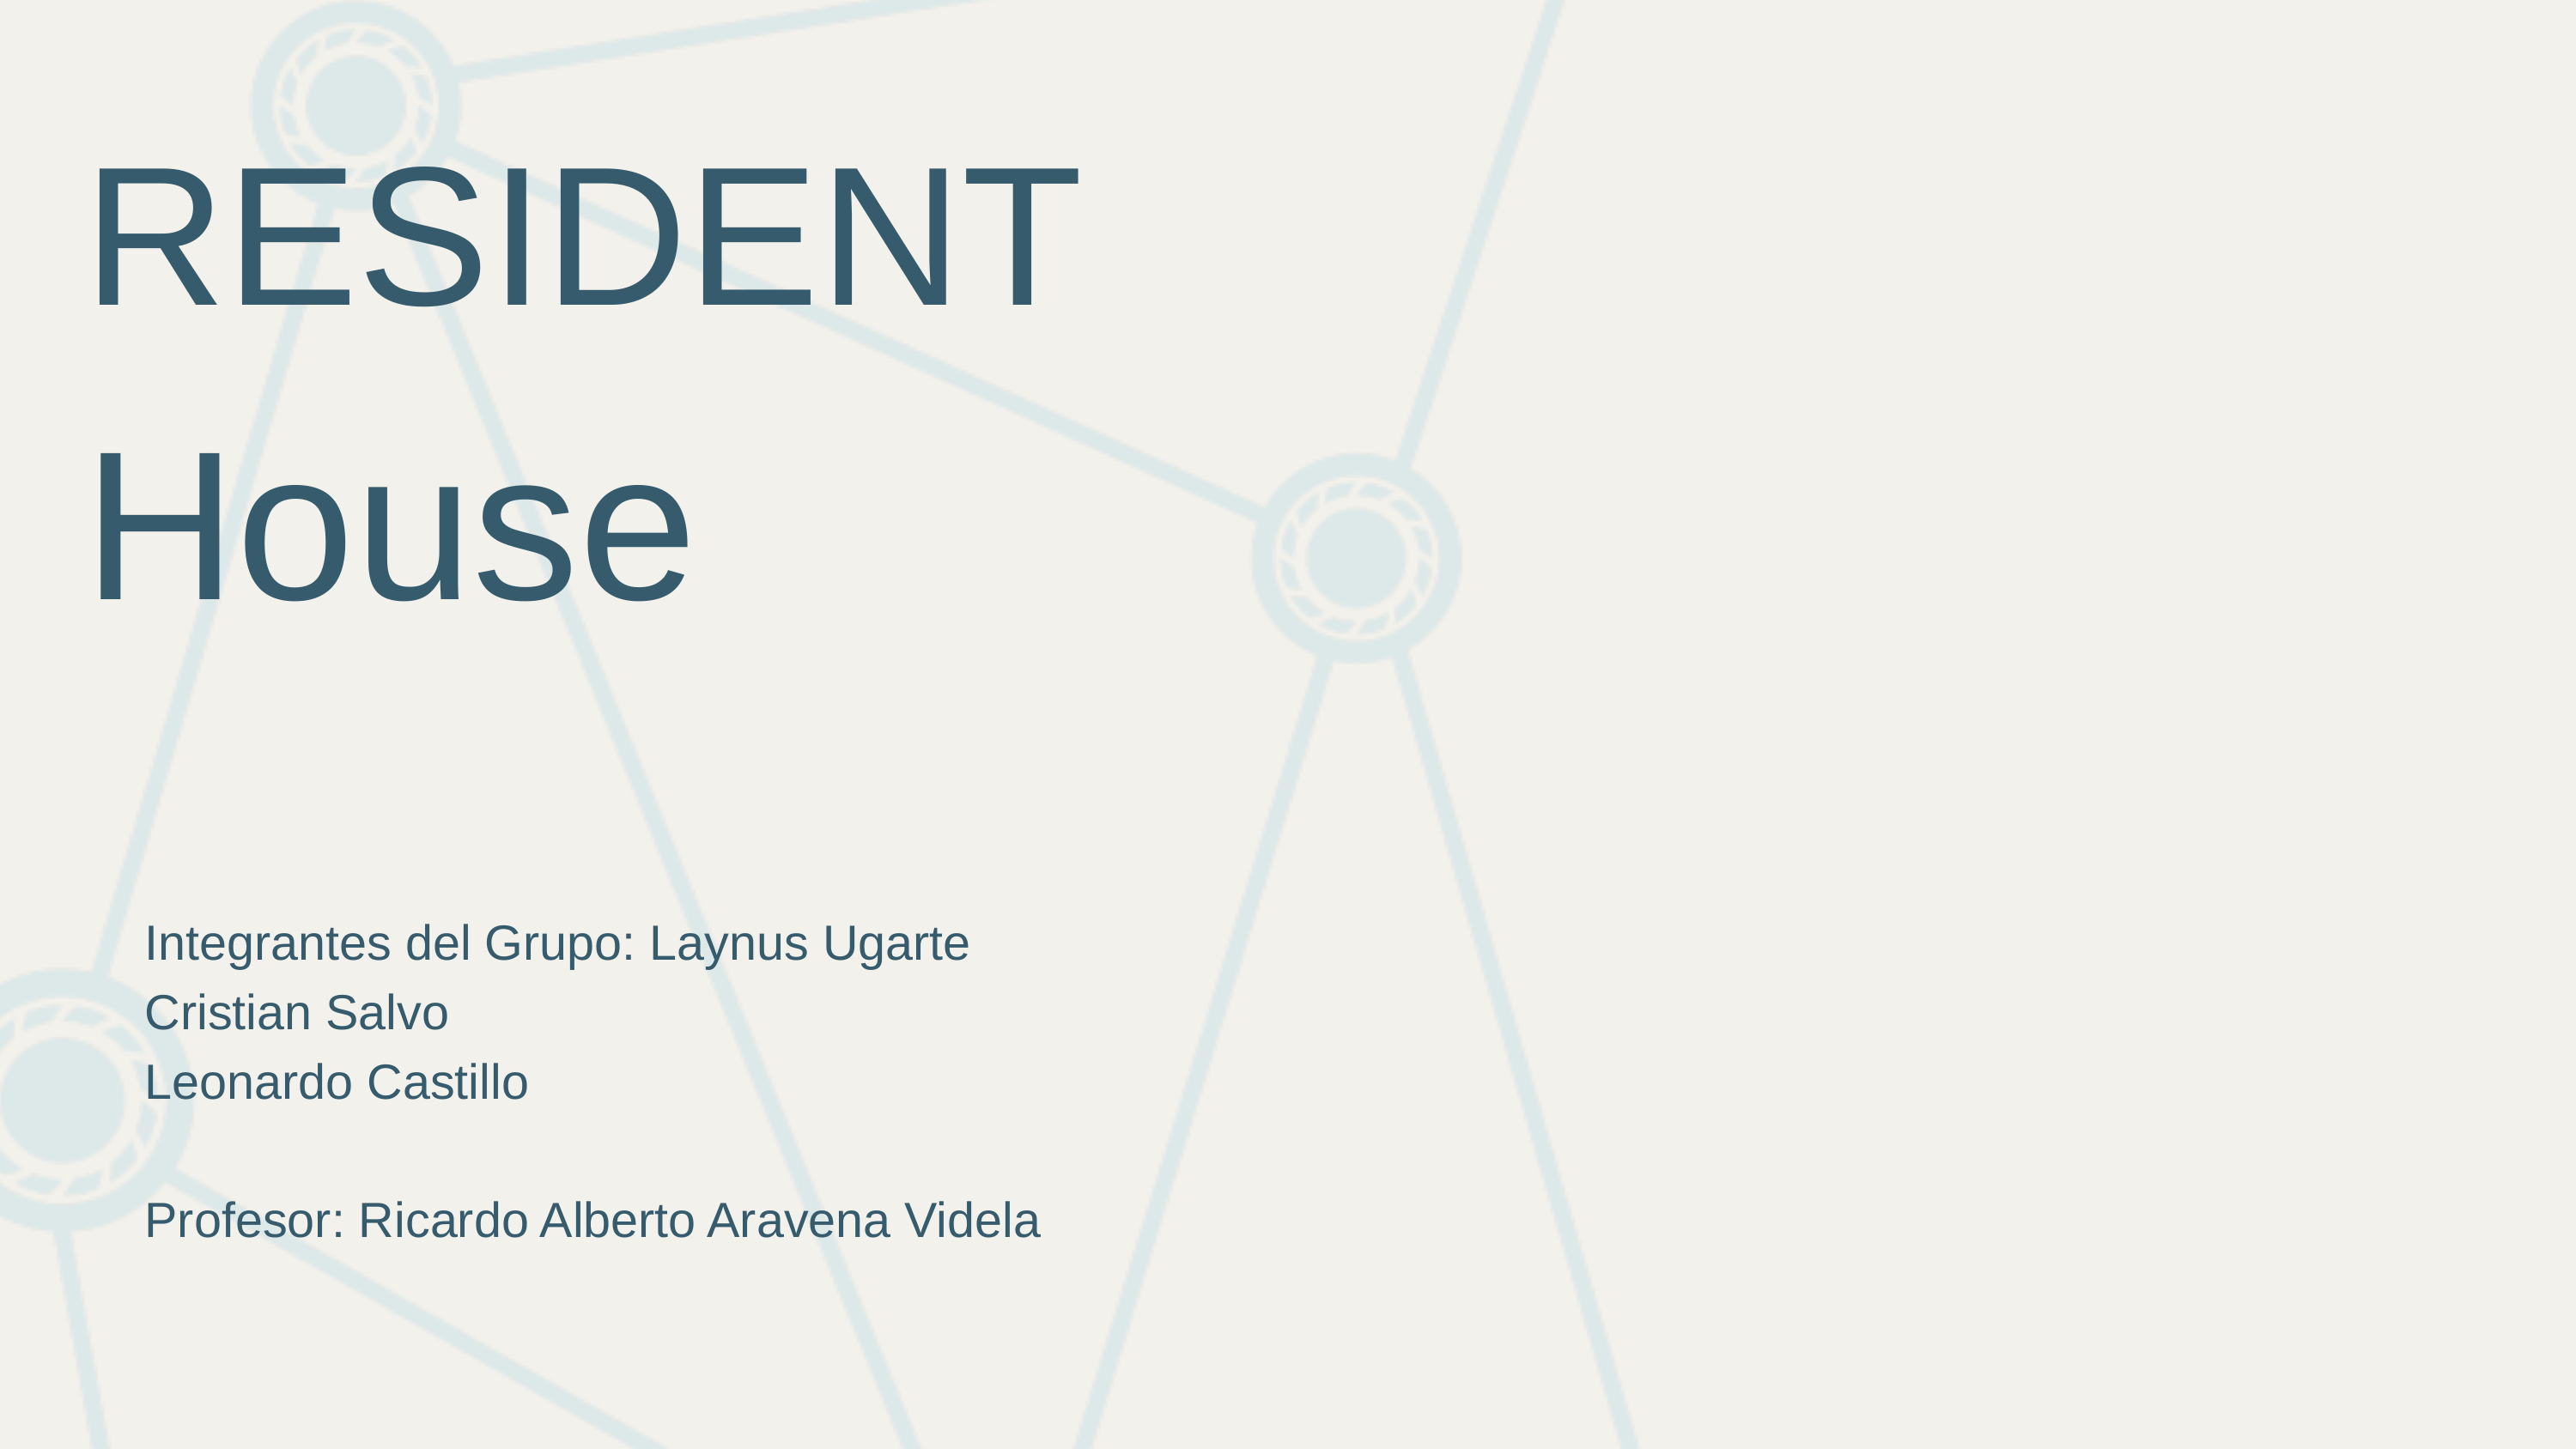

RESIDENT
House

Integrantes del Grupo: Laynus Ugarte
Cristian Salvo
Leonardo Castillo

Profesor: Ricardo Alberto Aravena Videla